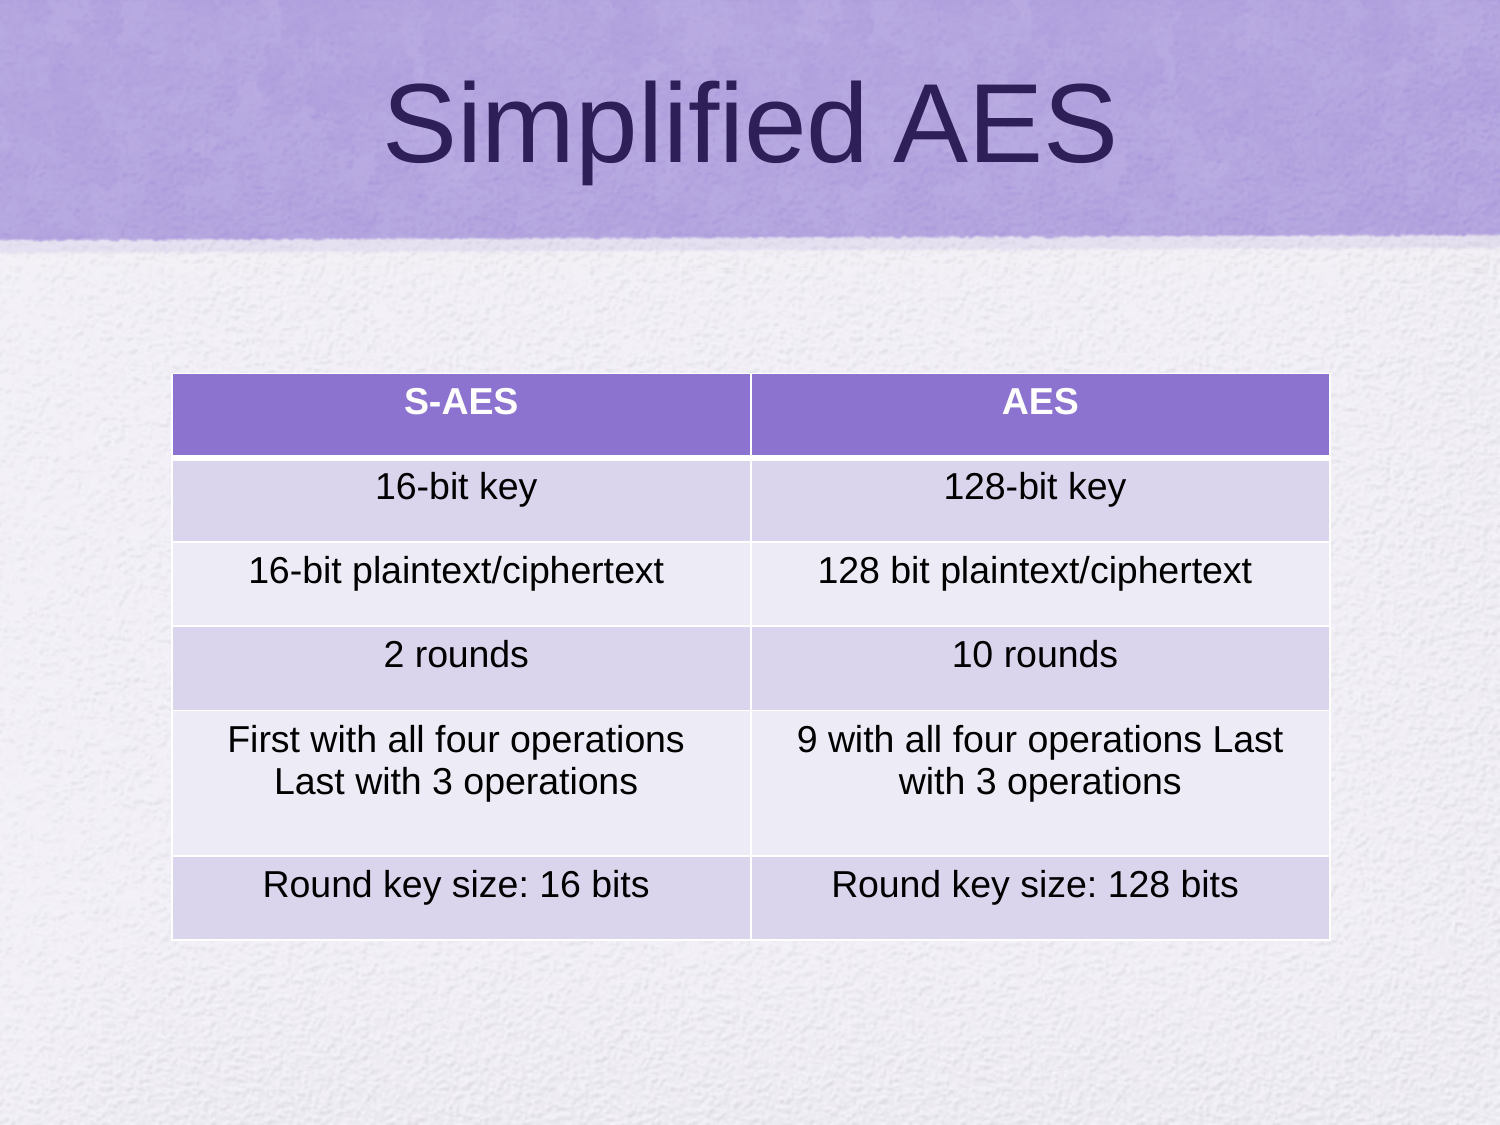

# Simplified AES
| S-AES | AES |
| --- | --- |
| 16-bit key | 128-bit key |
| 16-bit plaintext/ciphertext | 128 bit plaintext/ciphertext |
| 2 rounds | 10 rounds |
| First with all four operations Last with 3 operations | 9 with all four operations Last with 3 operations |
| Round key size: 16 bits | Round key size: 128 bits |